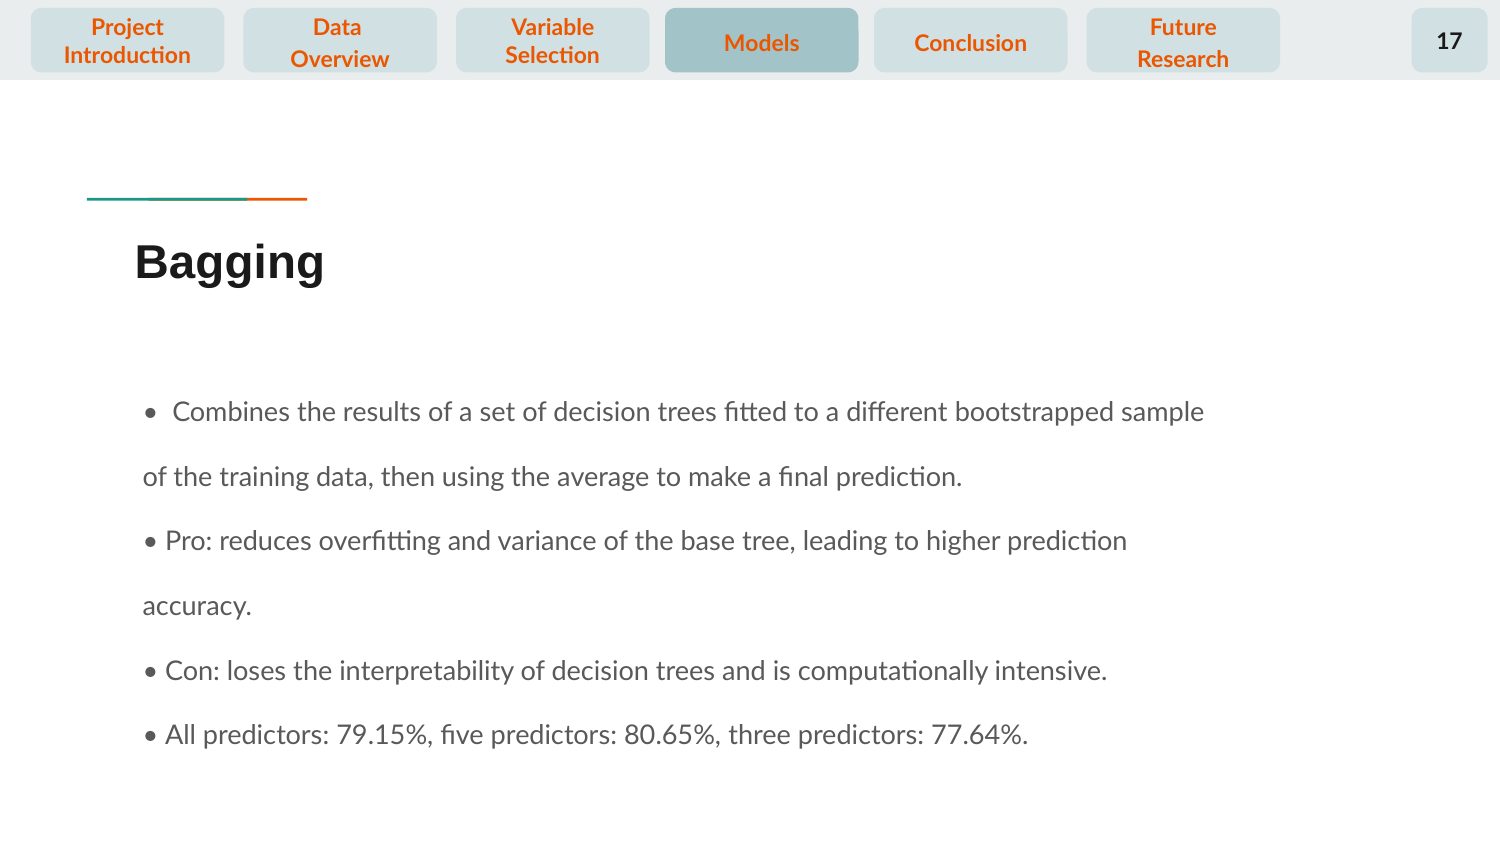

Project Introduction
Data  Overview
Variable Selection
Models
Conclusion
Future
Research
17
# Bagging

•  Combines the results of a set of decision trees fitted to a different bootstrapped sample of the training data, then using the average to make a final prediction.
• Pro: reduces overfitting and variance of the base tree, leading to higher prediction accuracy.
• Con: loses the interpretability of decision trees and is computationally intensive.
• All predictors: 79.15%, five predictors: 80.65%, three predictors: 77.64%.